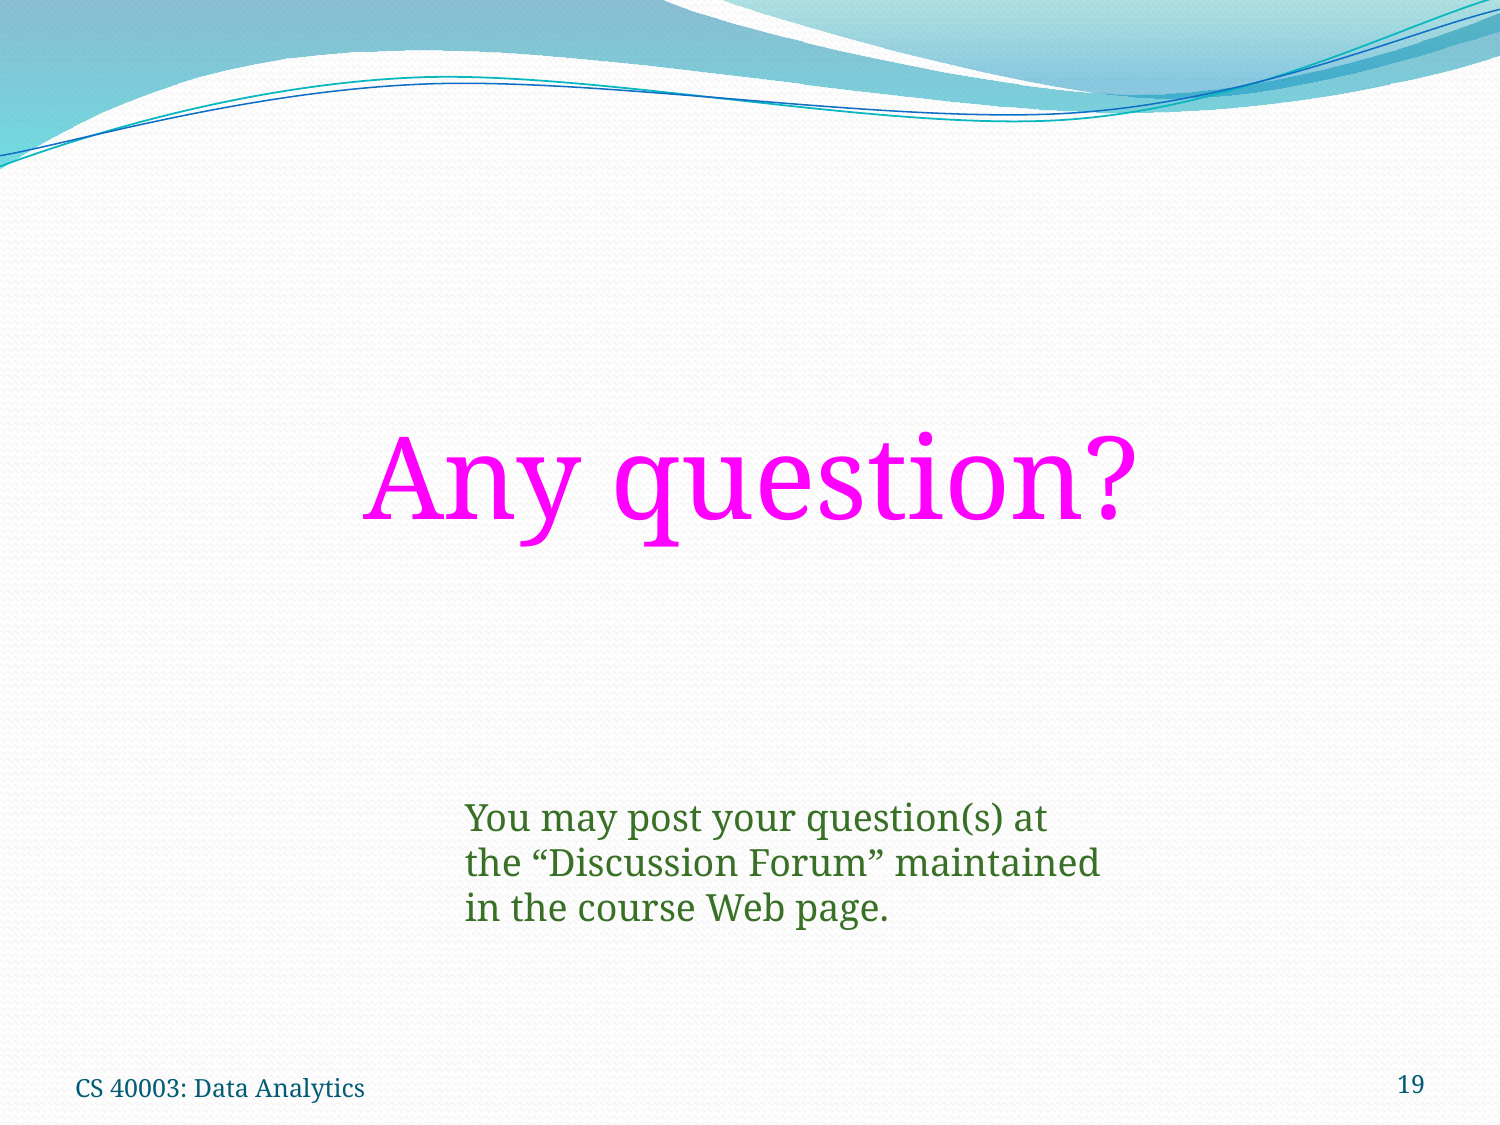

Any question?

You may post your question(s) at the “Discussion Forum” maintained in the course Web page.
CS 40003: Data Analytics
19